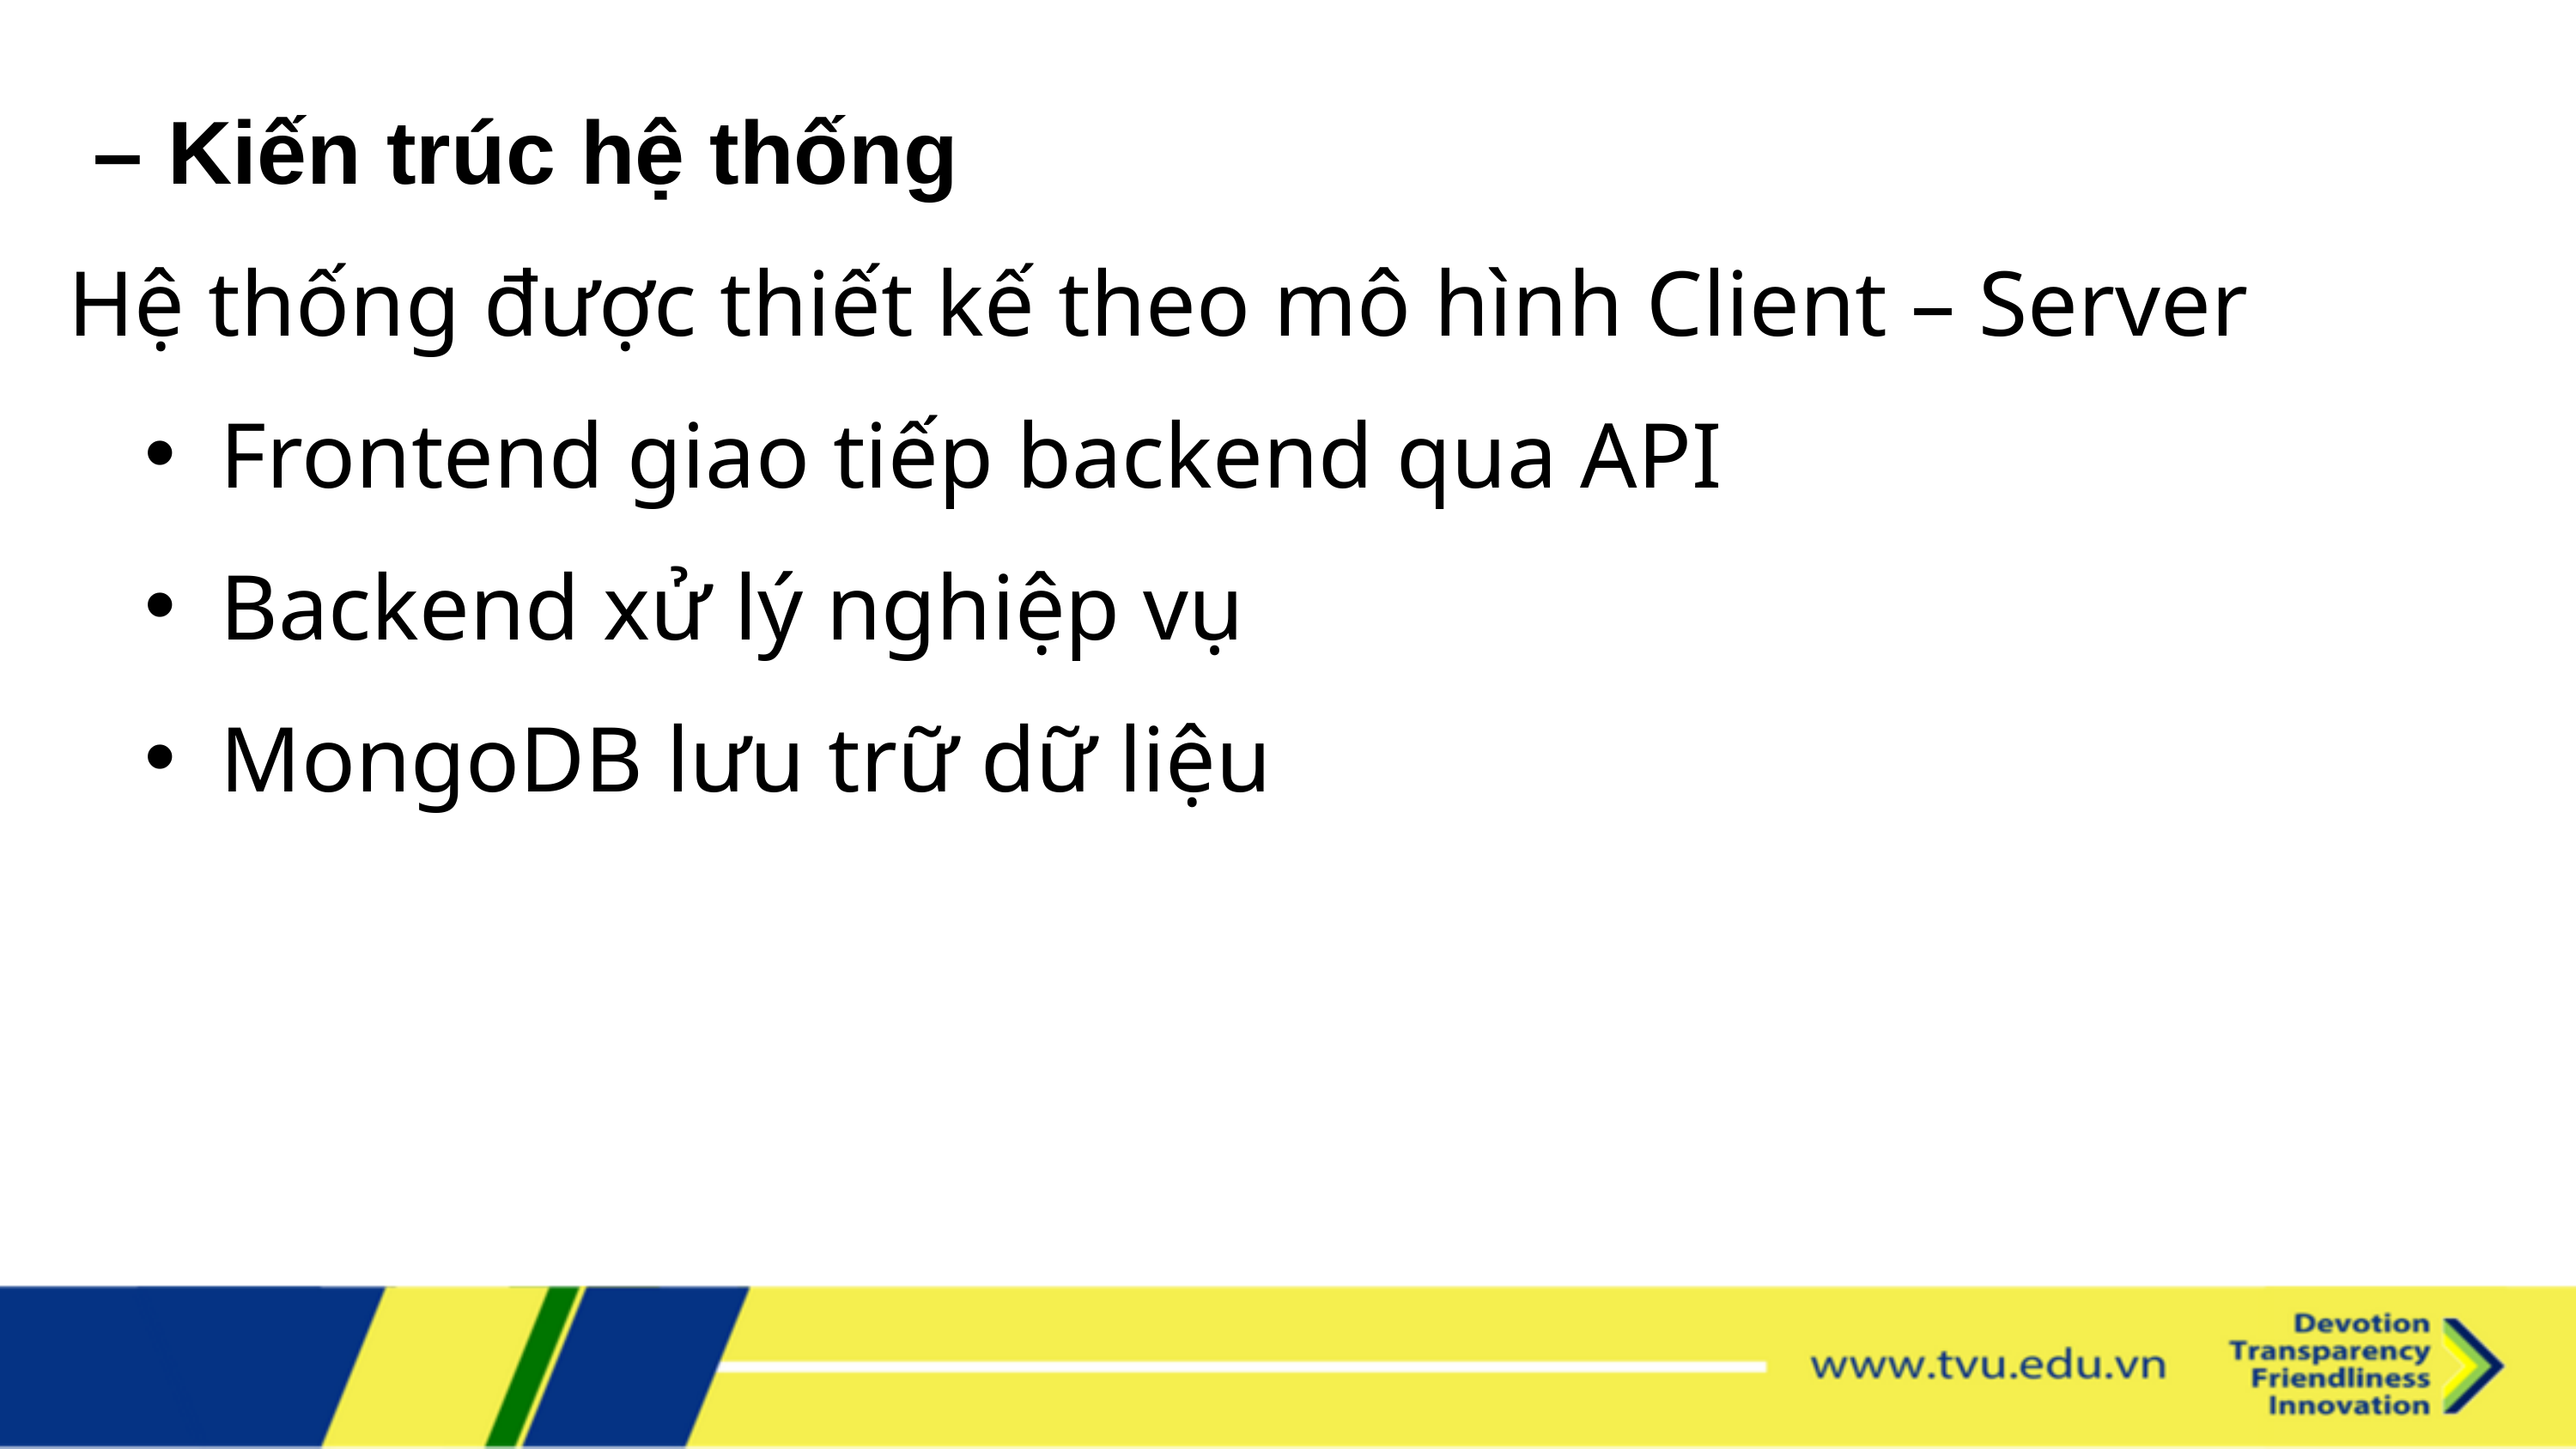

– Kiến trúc hệ thống
Hệ thống được thiết kế theo mô hình Client – Server
Frontend giao tiếp backend qua API
Backend xử lý nghiệp vụ
MongoDB lưu trữ dữ liệu